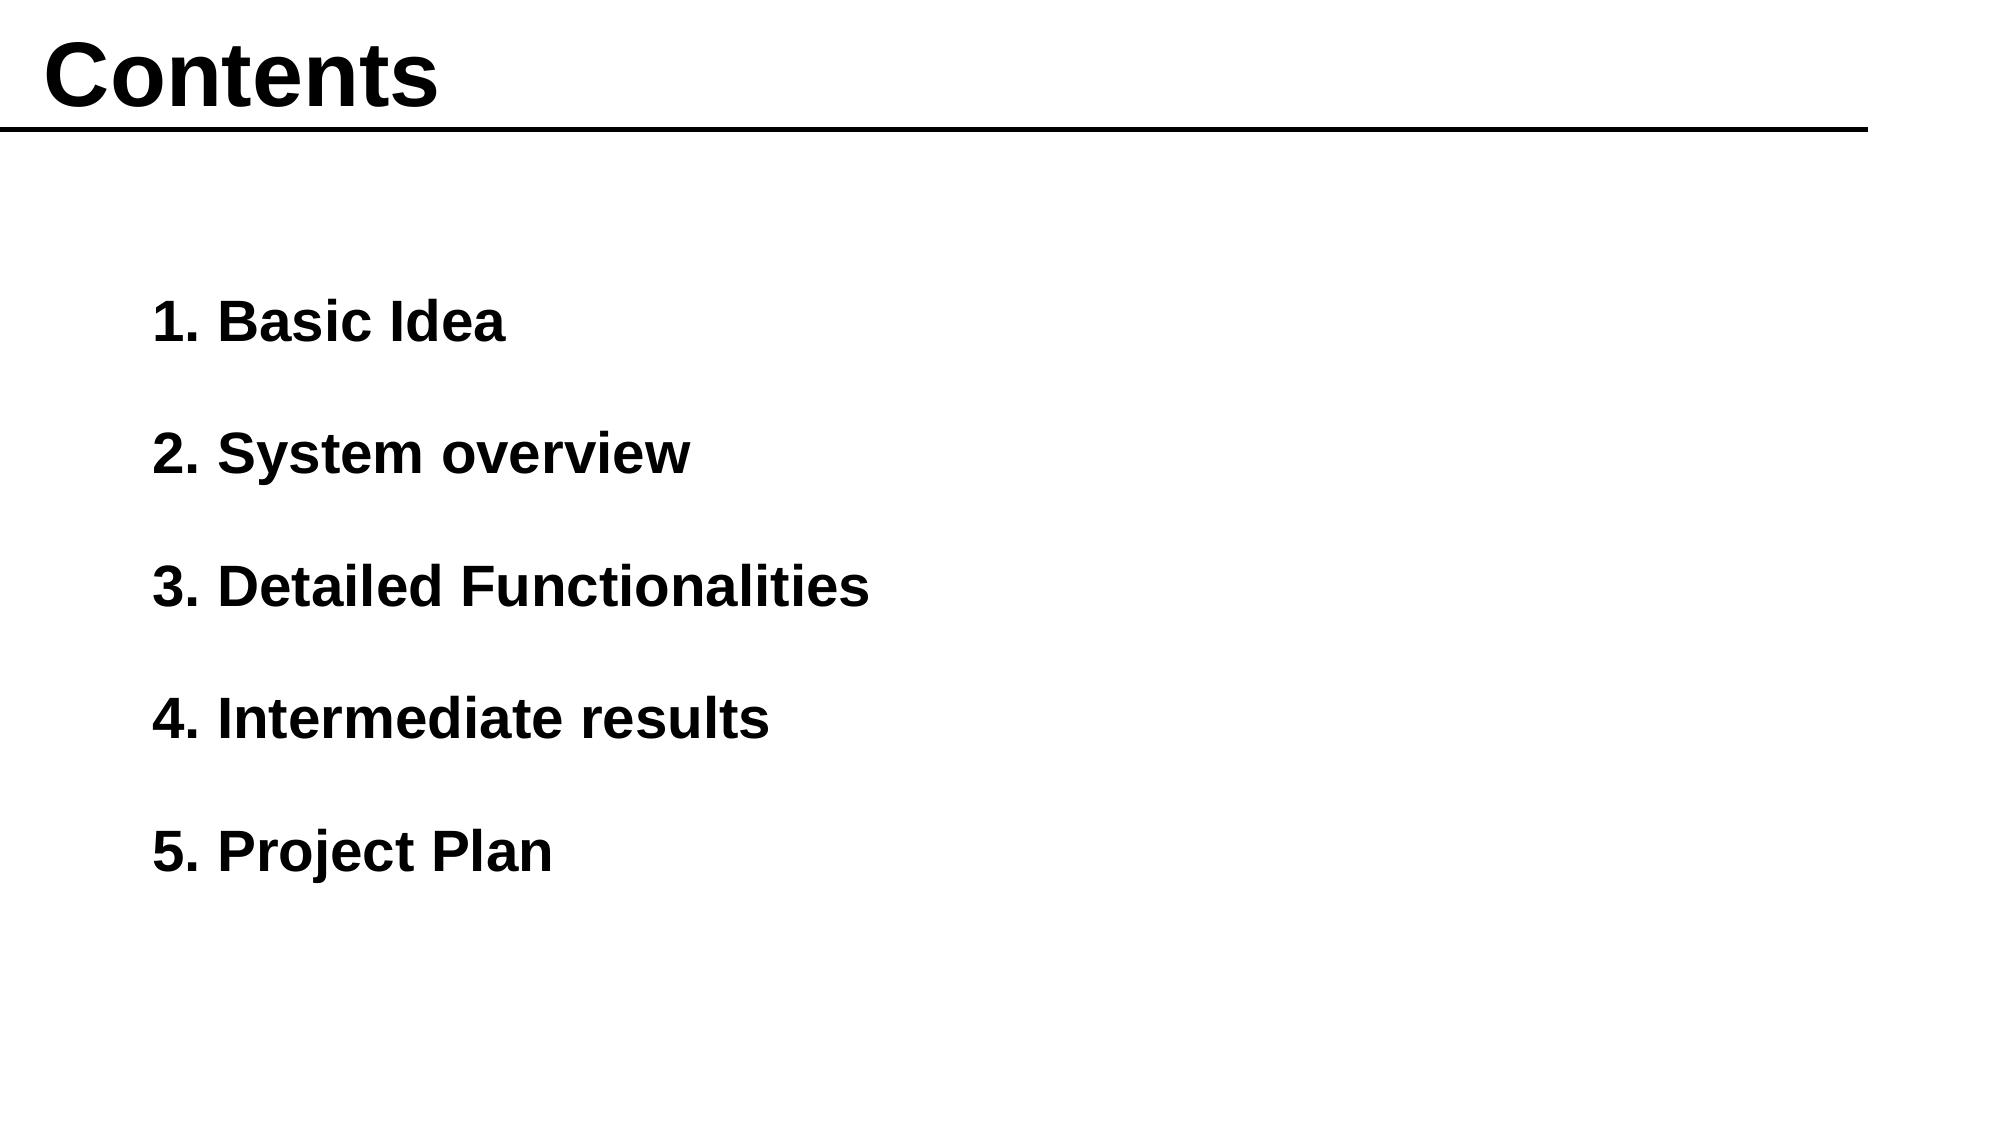

Contents
1. Basic Idea
2. System overview
3. Detailed Functionalities
4. Intermediate results
5. Project Plan